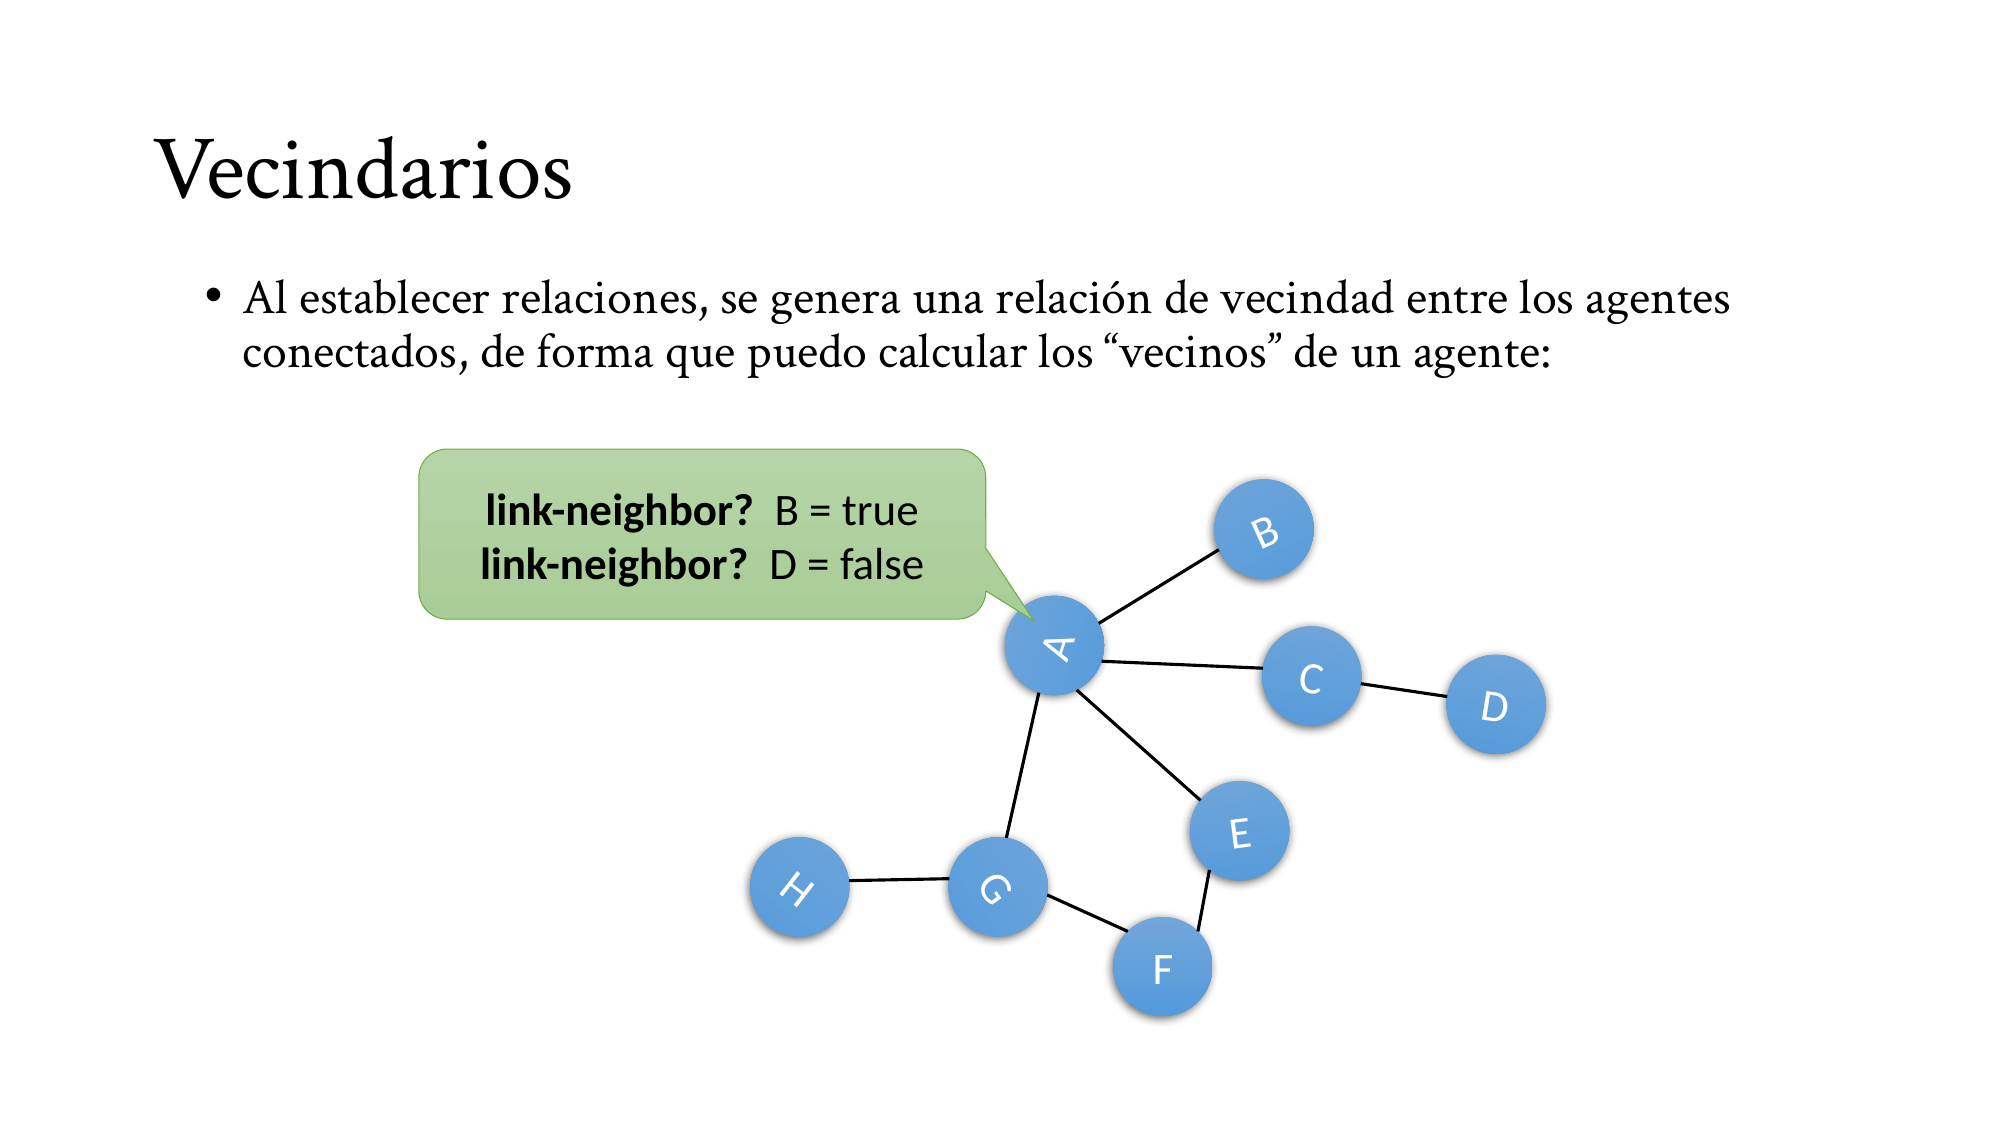

# Vecindarios
Al establecer relaciones, se genera una relación de vecindad entre los agentes conectados, de forma que puedo calcular los “vecinos” de un agente:
link-neighbor?  B = true
link-neighbor?  D = false
B
A
C
D
E
H
G
F